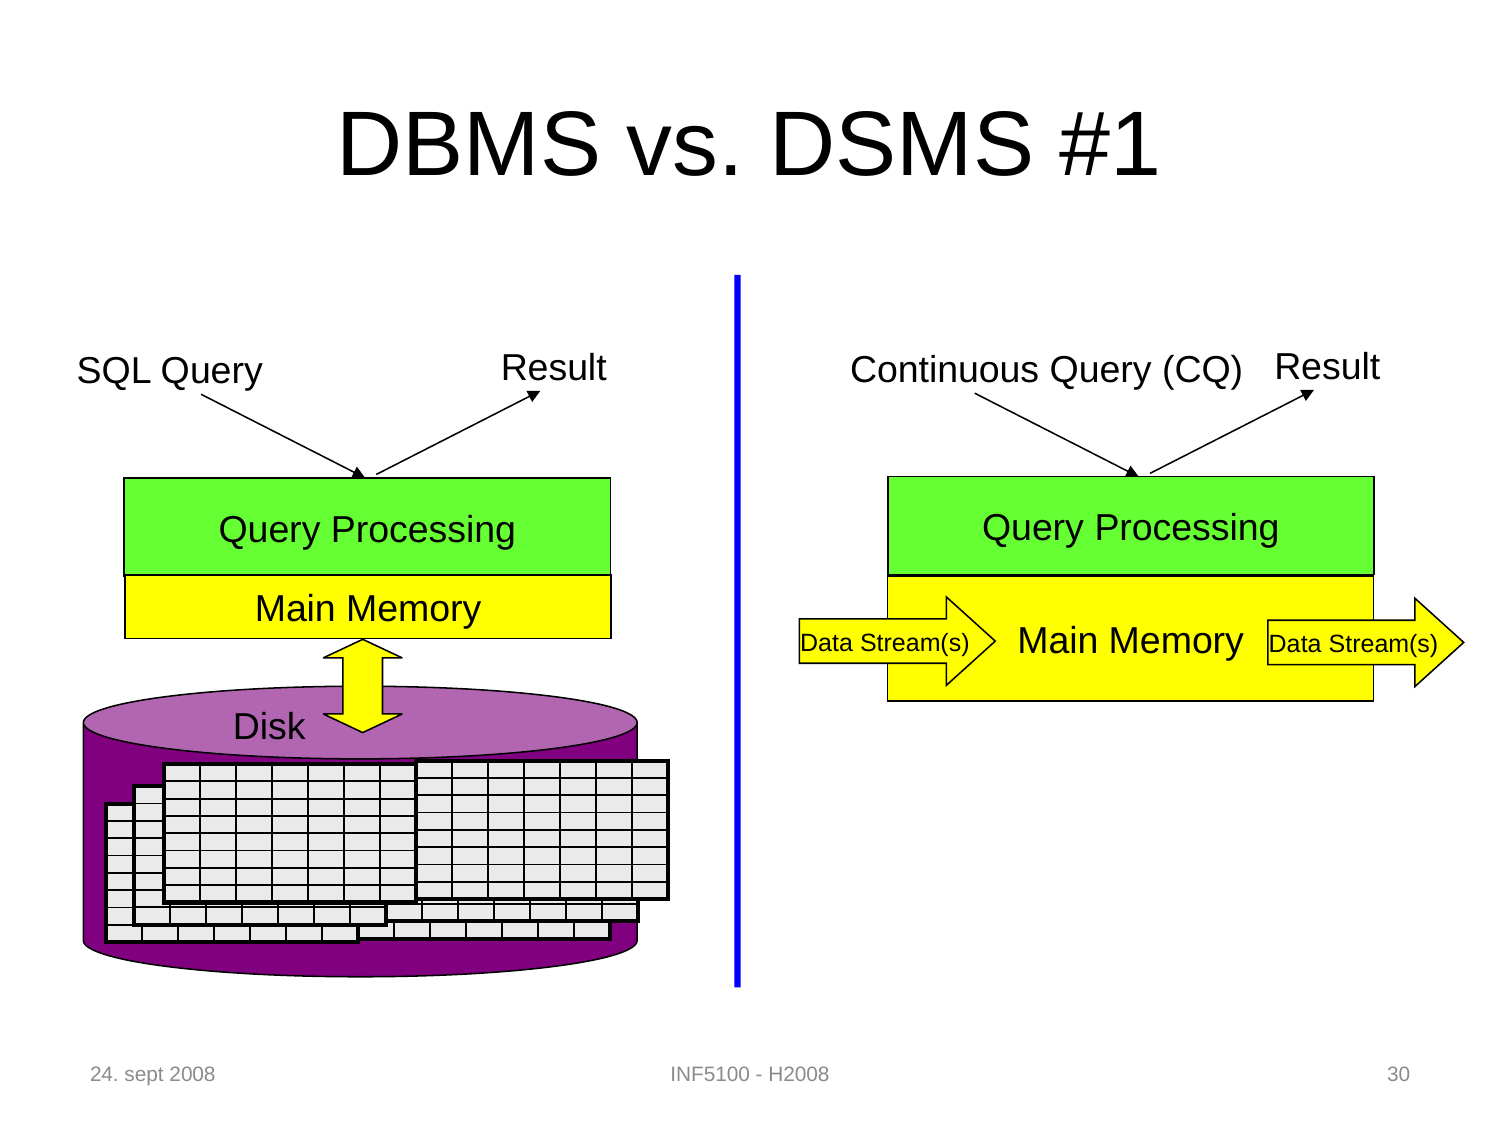

# DBMS vs. DSMS #1

Result

Continuous Query (CQ)

Query Processing
Main Memory
Data Stream(s)
Data Stream(s)
Result
SQL Query

Query Processing
Main Memory

Disk
|  |  |  |  |  |  |  |
| --- | --- | --- | --- | --- | --- | --- |
|  |  |  |  |  |  |  |
|  |  |  |  |  |  |  |
|  |  |  |  |  |  |  |
|  |  |  |  |  |  |  |
|  |  |  |  |  |  |  |
|  |  |  |  |  |  |  |
|  |  |  |  |  |  |  |
|  |  |  |  |  |  |  |
| --- | --- | --- | --- | --- | --- | --- |
|  |  |  |  |  |  |  |
|  |  |  |  |  |  |  |
|  |  |  |  |  |  |  |
|  |  |  |  |  |  |  |
|  |  |  |  |  |  |  |
|  |  |  |  |  |  |  |
|  |  |  |  |  |  |  |
|  |  |  |  |  |  |  |
| --- | --- | --- | --- | --- | --- | --- |
|  |  |  |  |  |  |  |
|  |  |  |  |  |  |  |
|  |  |  |  |  |  |  |
|  |  |  |  |  |  |  |
|  |  |  |  |  |  |  |
|  |  |  |  |  |  |  |
|  |  |  |  |  |  |  |
|  |  |  |  |  |  |  |
| --- | --- | --- | --- | --- | --- | --- |
|  |  |  |  |  |  |  |
|  |  |  |  |  |  |  |
|  |  |  |  |  |  |  |
|  |  |  |  |  |  |  |
|  |  |  |  |  |  |  |
|  |  |  |  |  |  |  |
|  |  |  |  |  |  |  |
|  |  |  |  |  |  |  |
| --- | --- | --- | --- | --- | --- | --- |
|  |  |  |  |  |  |  |
|  |  |  |  |  |  |  |
|  |  |  |  |  |  |  |
|  |  |  |  |  |  |  |
|  |  |  |  |  |  |  |
|  |  |  |  |  |  |  |
|  |  |  |  |  |  |  |
|  |  |  |  |  |  |  |
| --- | --- | --- | --- | --- | --- | --- |
|  |  |  |  |  |  |  |
|  |  |  |  |  |  |  |
|  |  |  |  |  |  |  |
|  |  |  |  |  |  |  |
|  |  |  |  |  |  |  |
|  |  |  |  |  |  |  |
|  |  |  |  |  |  |  |
24. sept 2008
INF5100 - H2008
30